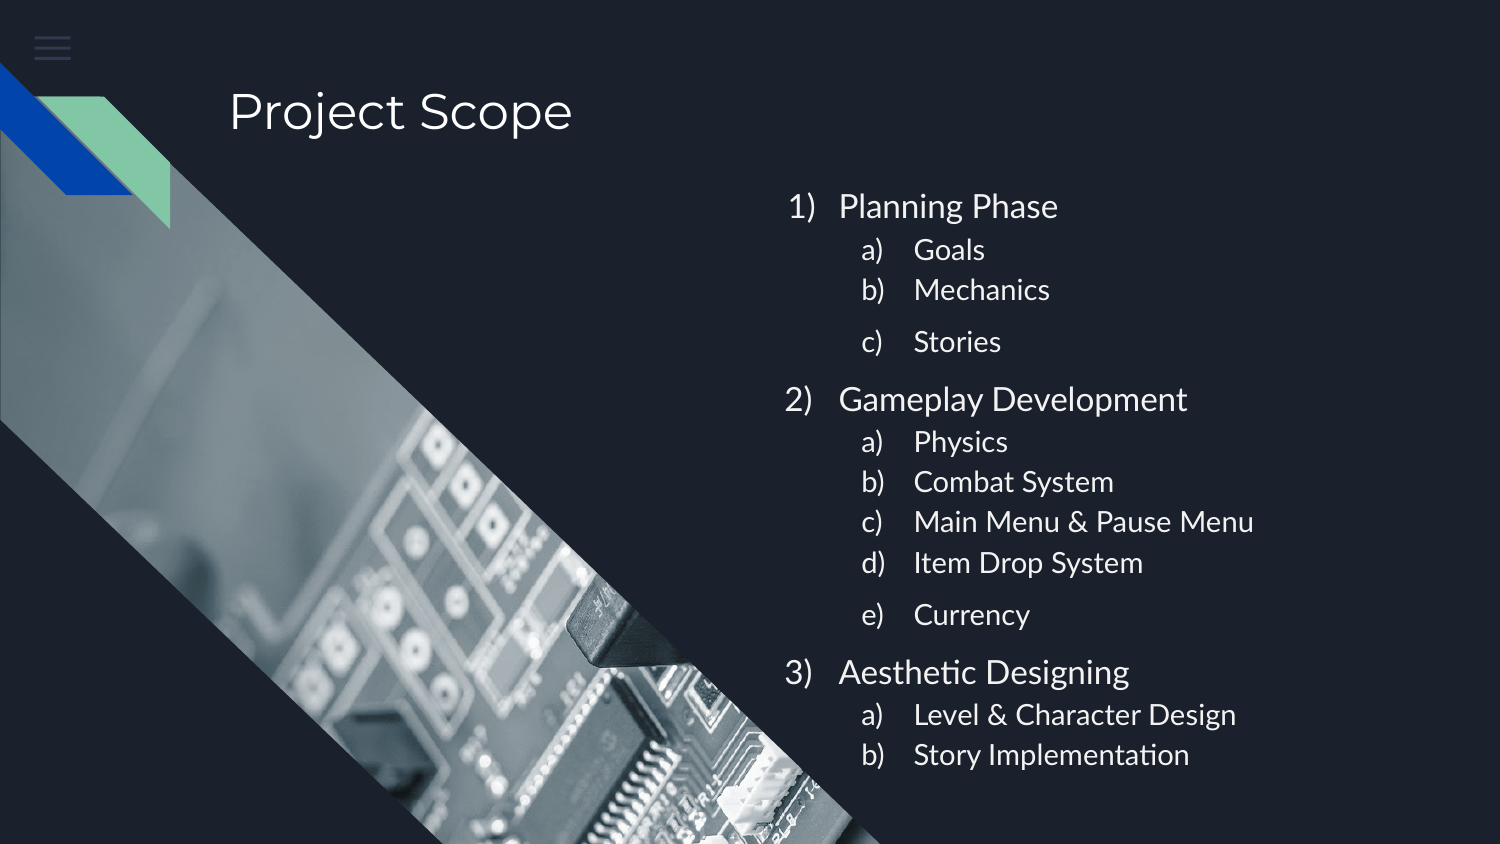

# Project Scope
Planning Phase
Goals
Mechanics
Stories
Gameplay Development
Physics
Combat System
Main Menu & Pause Menu
Item Drop System
Currency
Aesthetic Designing
Level & Character Design
Story Implementation